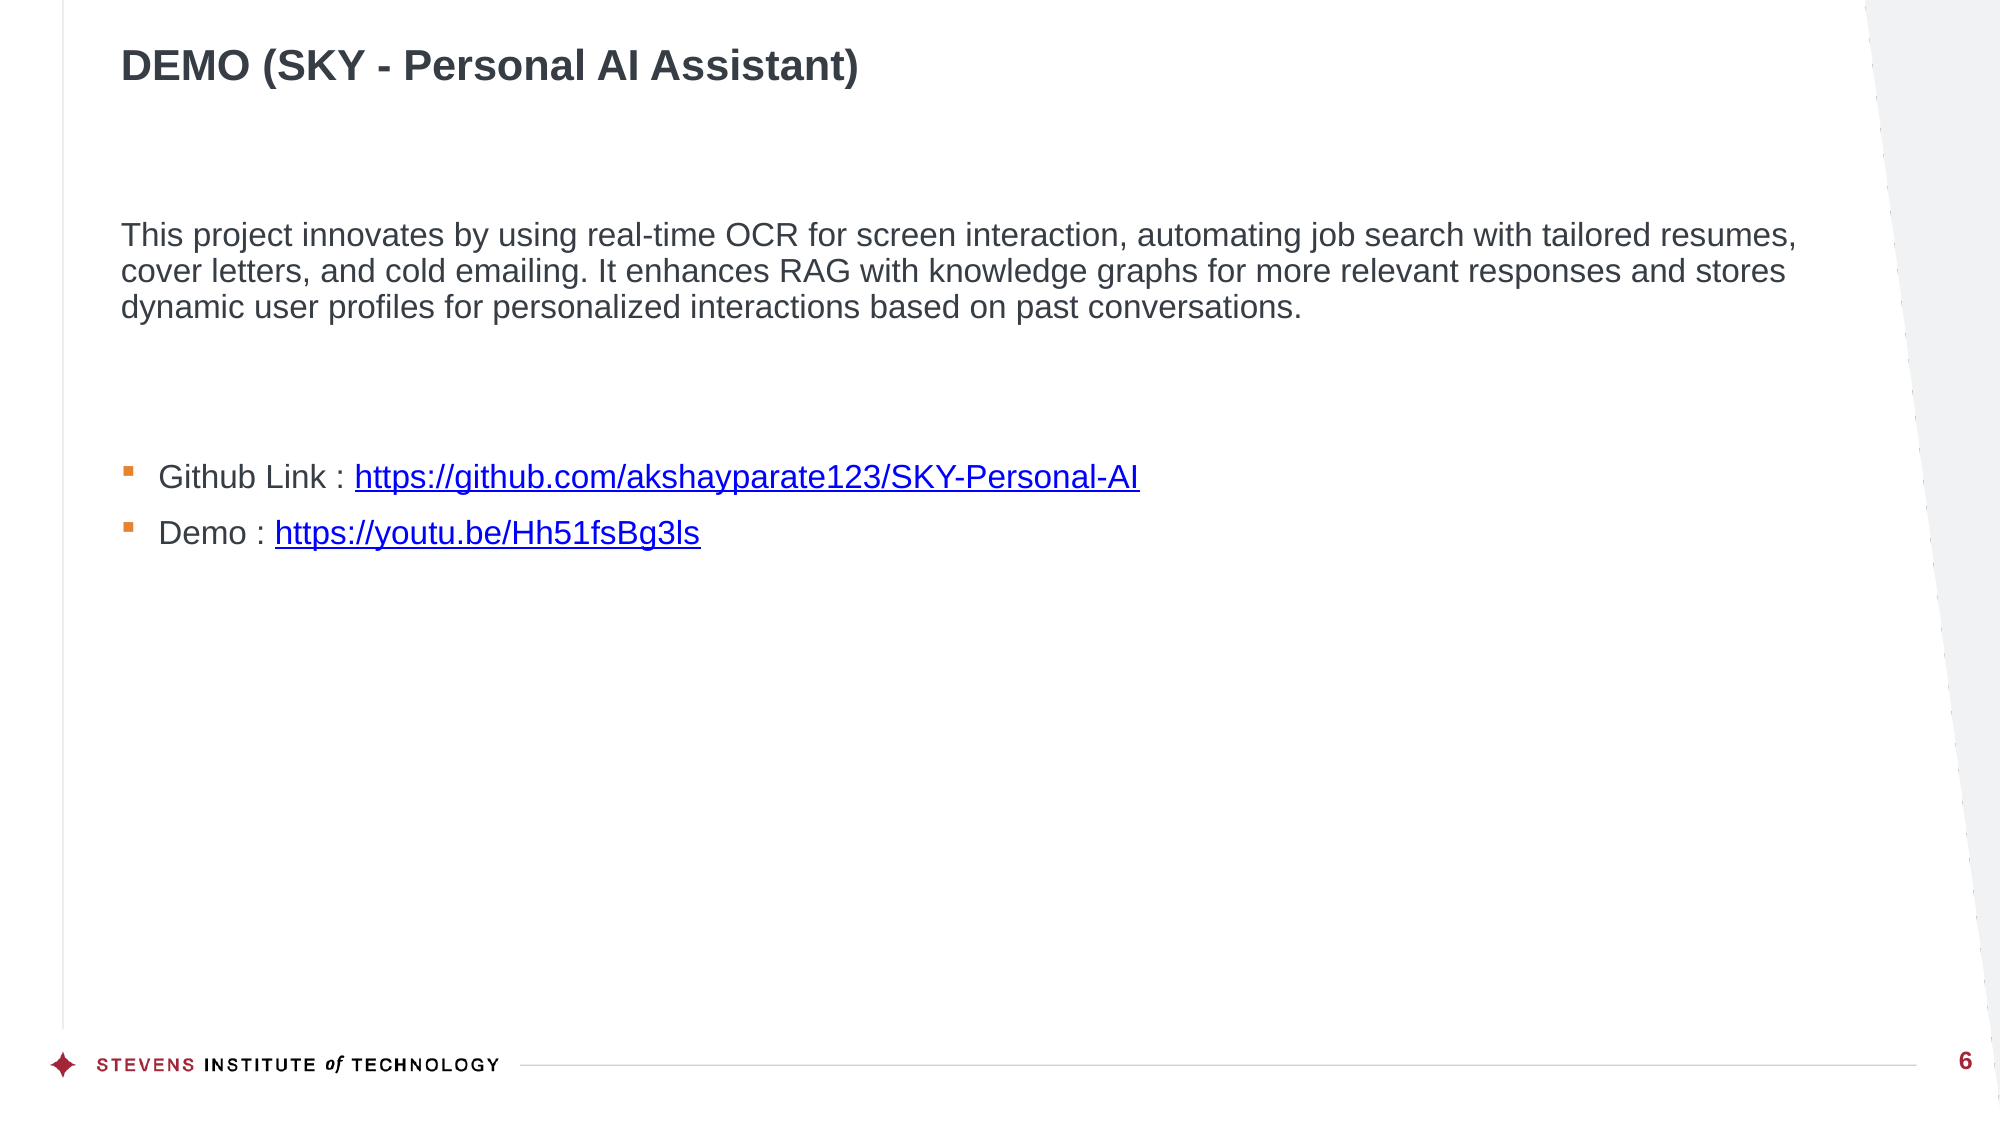

# DEMO (SKY - Personal AI Assistant)

This project innovates by using real-time OCR for screen interaction, automating job search with tailored resumes, cover letters, and cold emailing. It enhances RAG with knowledge graphs for more relevant responses and stores dynamic user profiles for personalized interactions based on past conversations.

Github Link : https://github.com/akshayparate123/SKY-Personal-AI
Demo : https://youtu.be/Hh51fsBg3ls

6